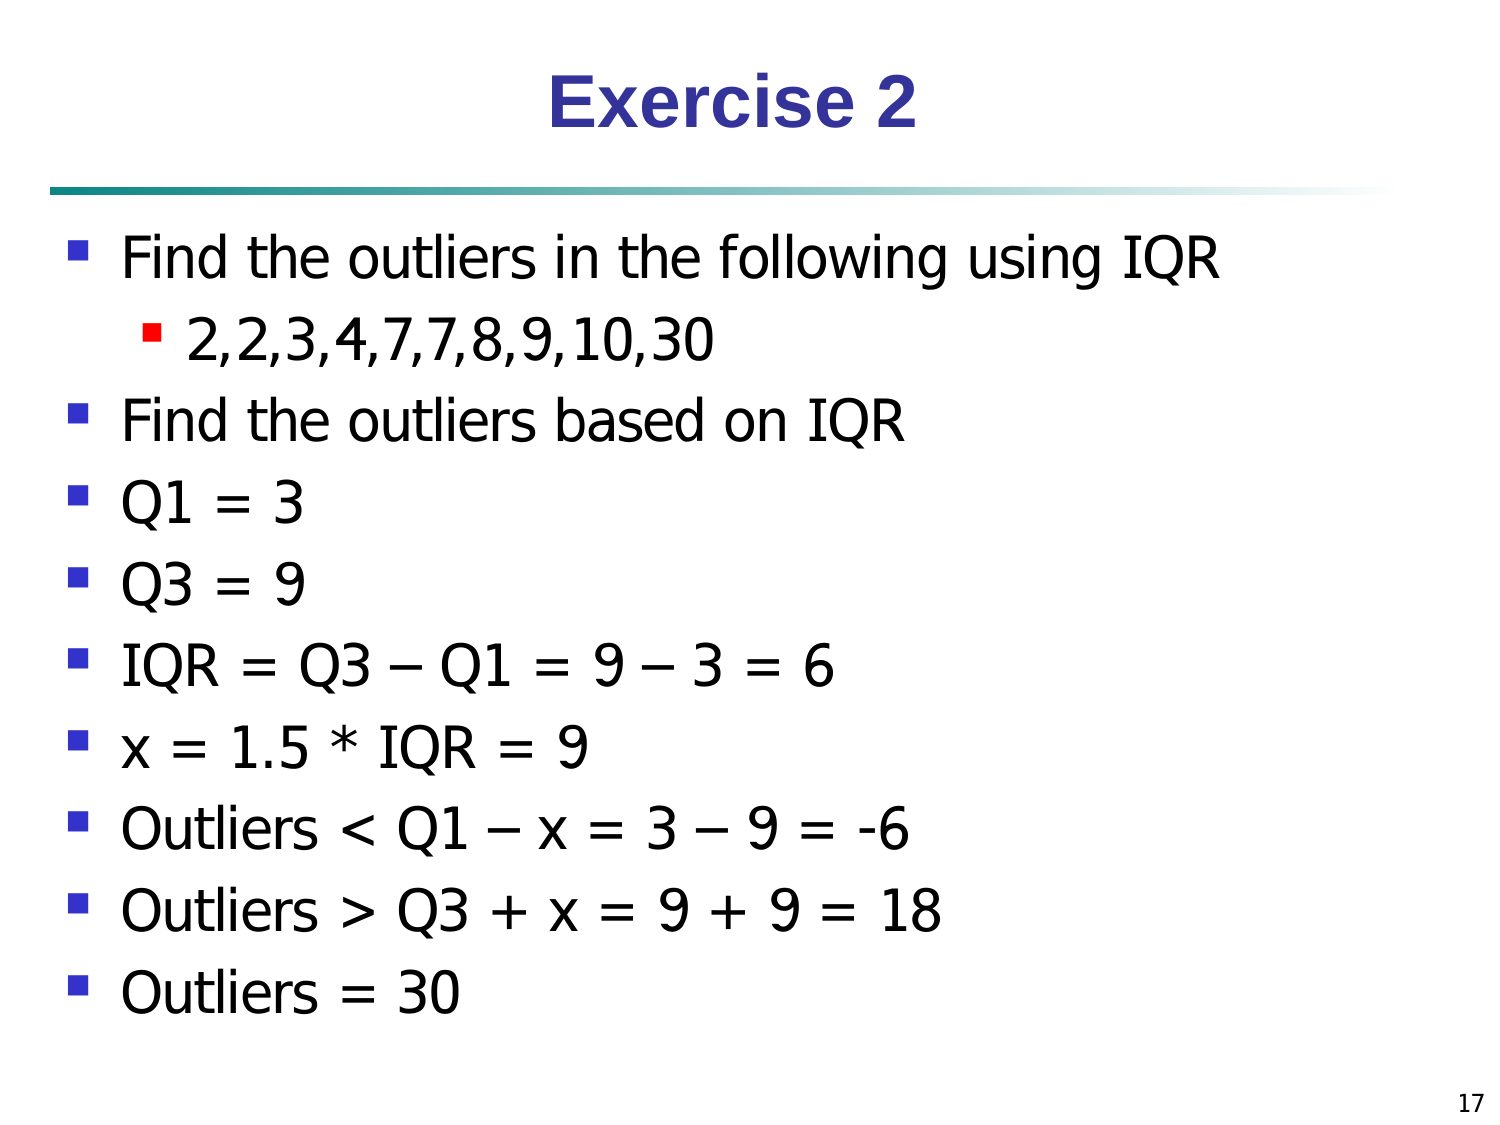

# Exercise 2
Find the outliers in the following using IQR
2,2,3,4,7,7,8,9,10,30
Find the outliers based on IQR
Q1 = 3
Q3 = 9
IQR = Q3 – Q1 = 9 – 3 = 6
x = 1.5 * IQR = 9
Outliers < Q1 – x = 3 – 9 = -6
Outliers > Q3 + x = 9 + 9 = 18
Outliers = 30

17